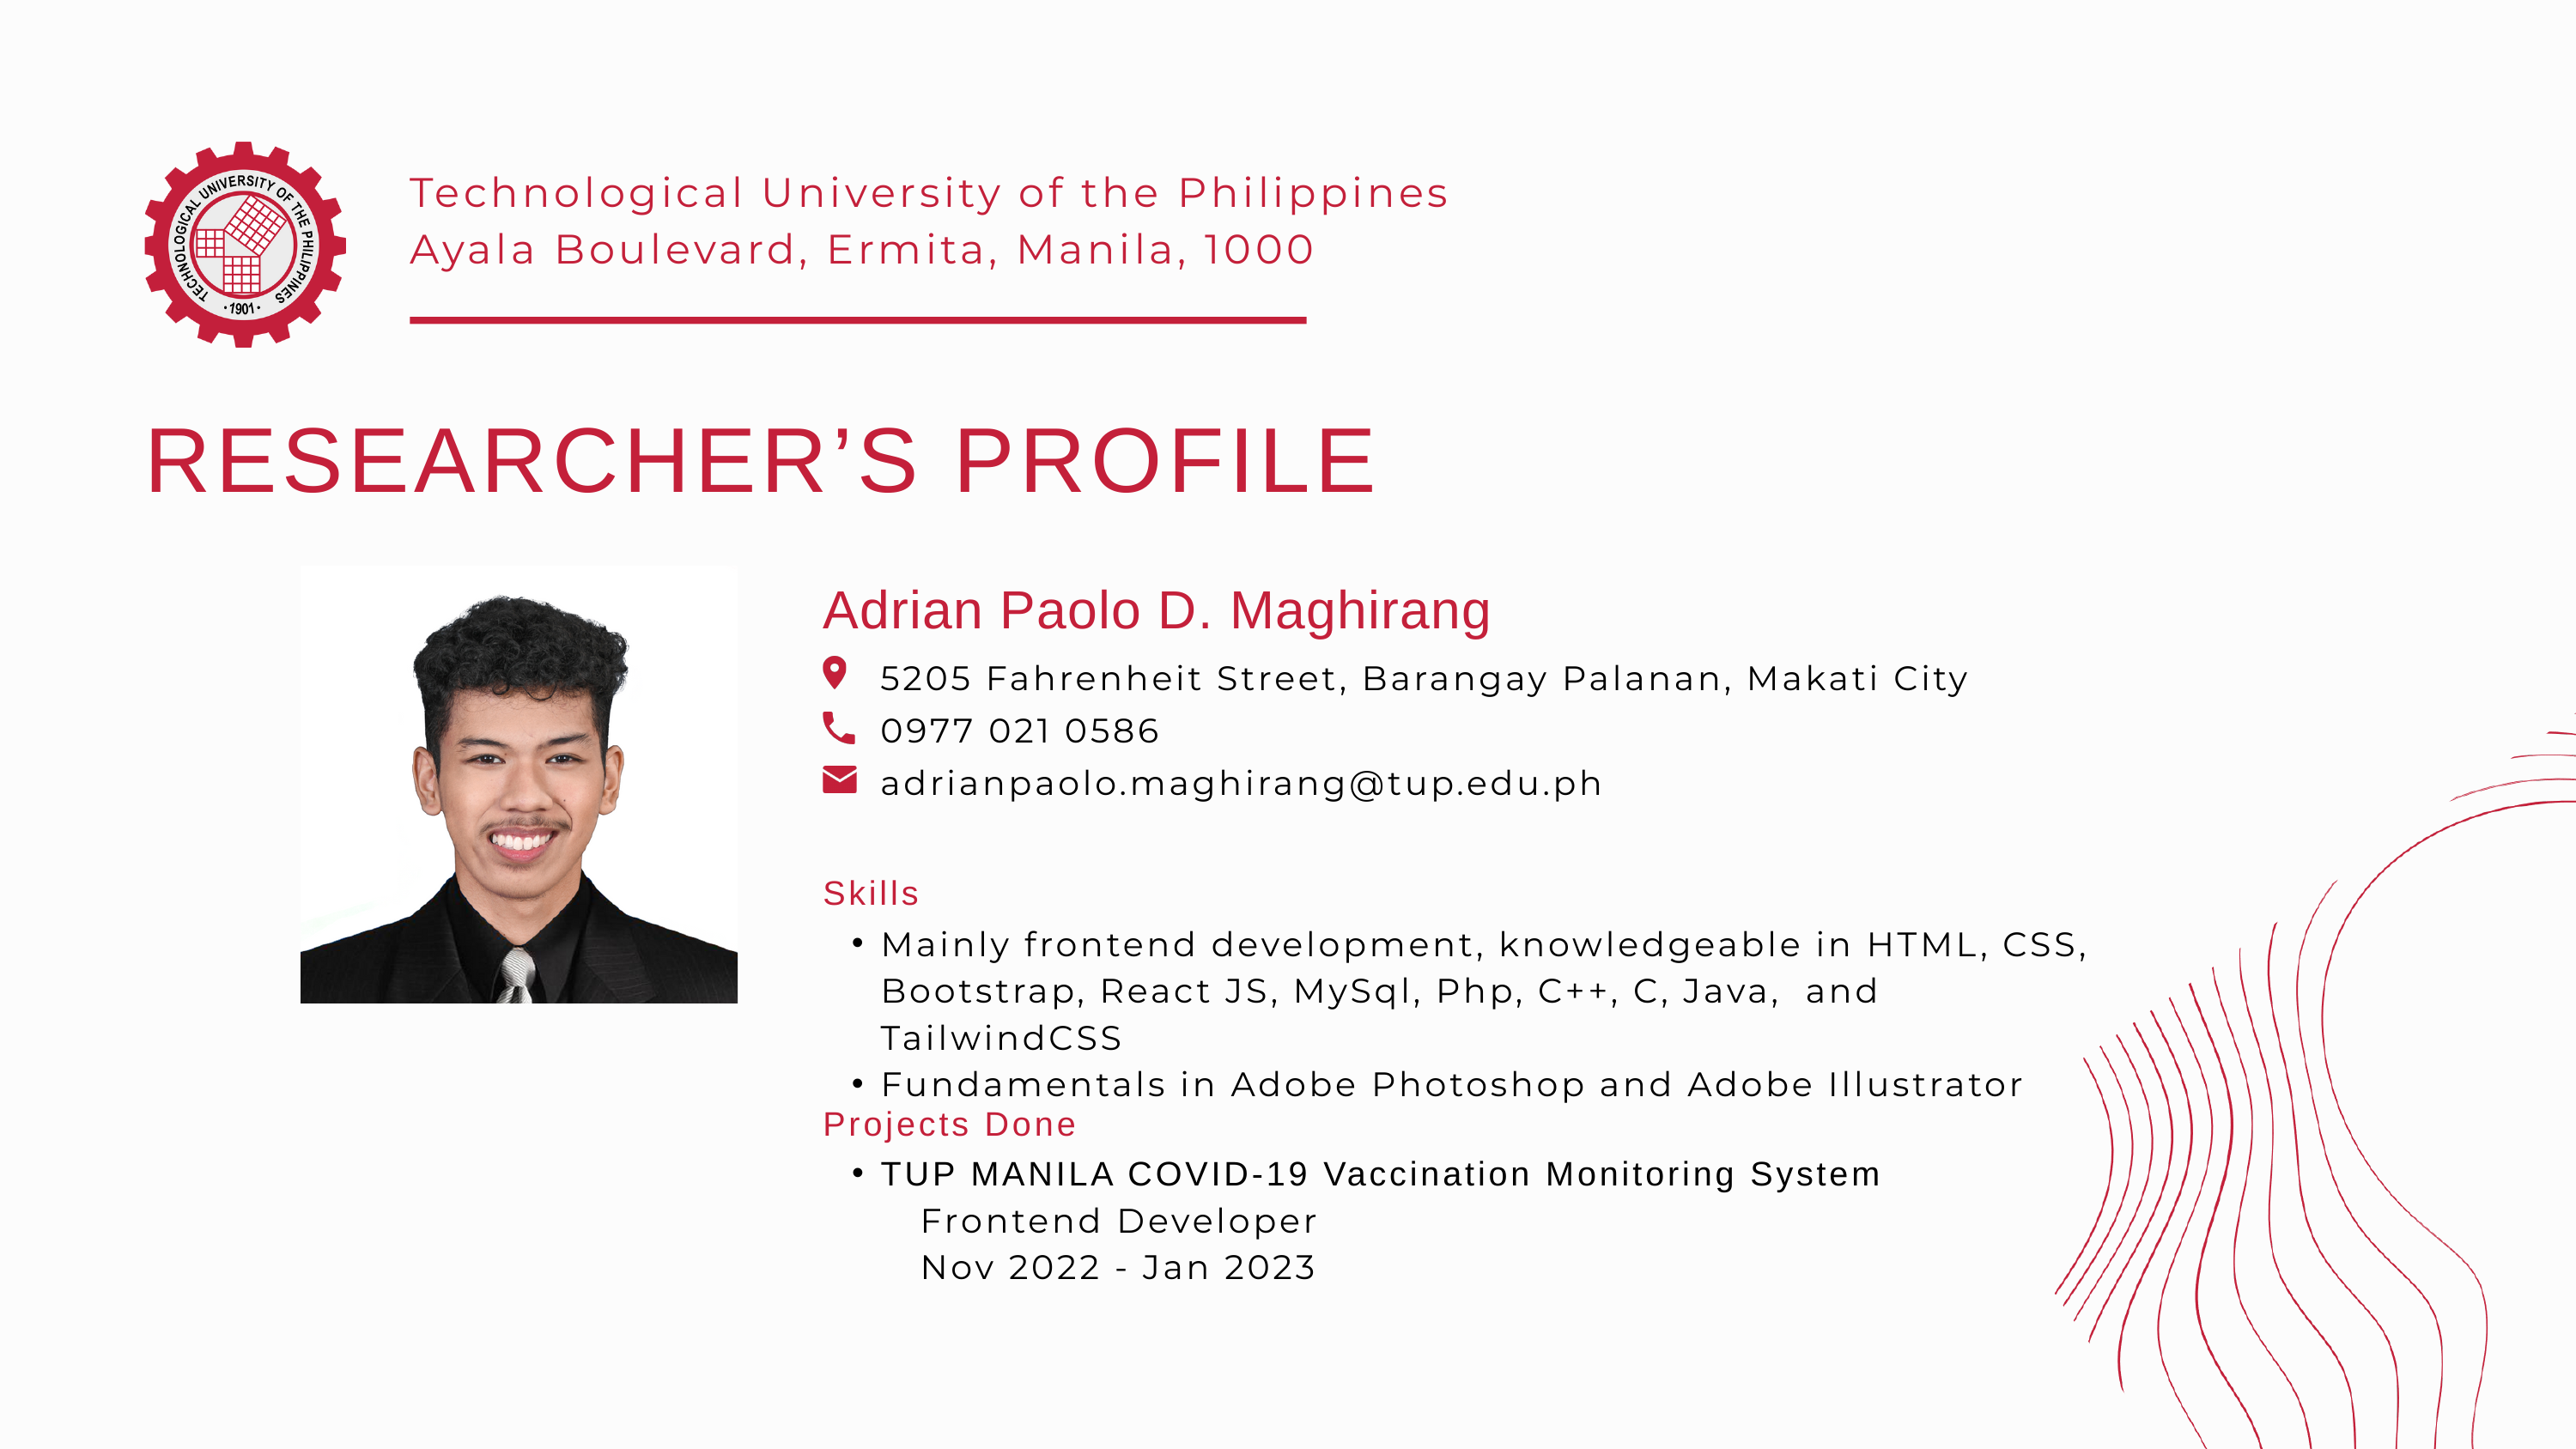

Technological University of the Philippines
Ayala Boulevard, Ermita, Manila, 1000

RESEARCHER’S PROFILE
Adrian Paolo D. Maghirang

5205 Fahrenheit Street, Barangay Palanan, Makati City

0977 021 0586

adrianpaolo.maghirang@tup.edu.ph

Skills
Mainly frontend development, knowledgeable in HTML, CSS, Bootstrap, React JS, MySql, Php, C++, C, Java,  and TailwindCSS
Fundamentals in Adobe Photoshop and Adobe Illustrator
Projects Done
TUP MANILA COVID-19 Vaccination Monitoring System
        Frontend Developer
        Nov 2022 - Jan 2023